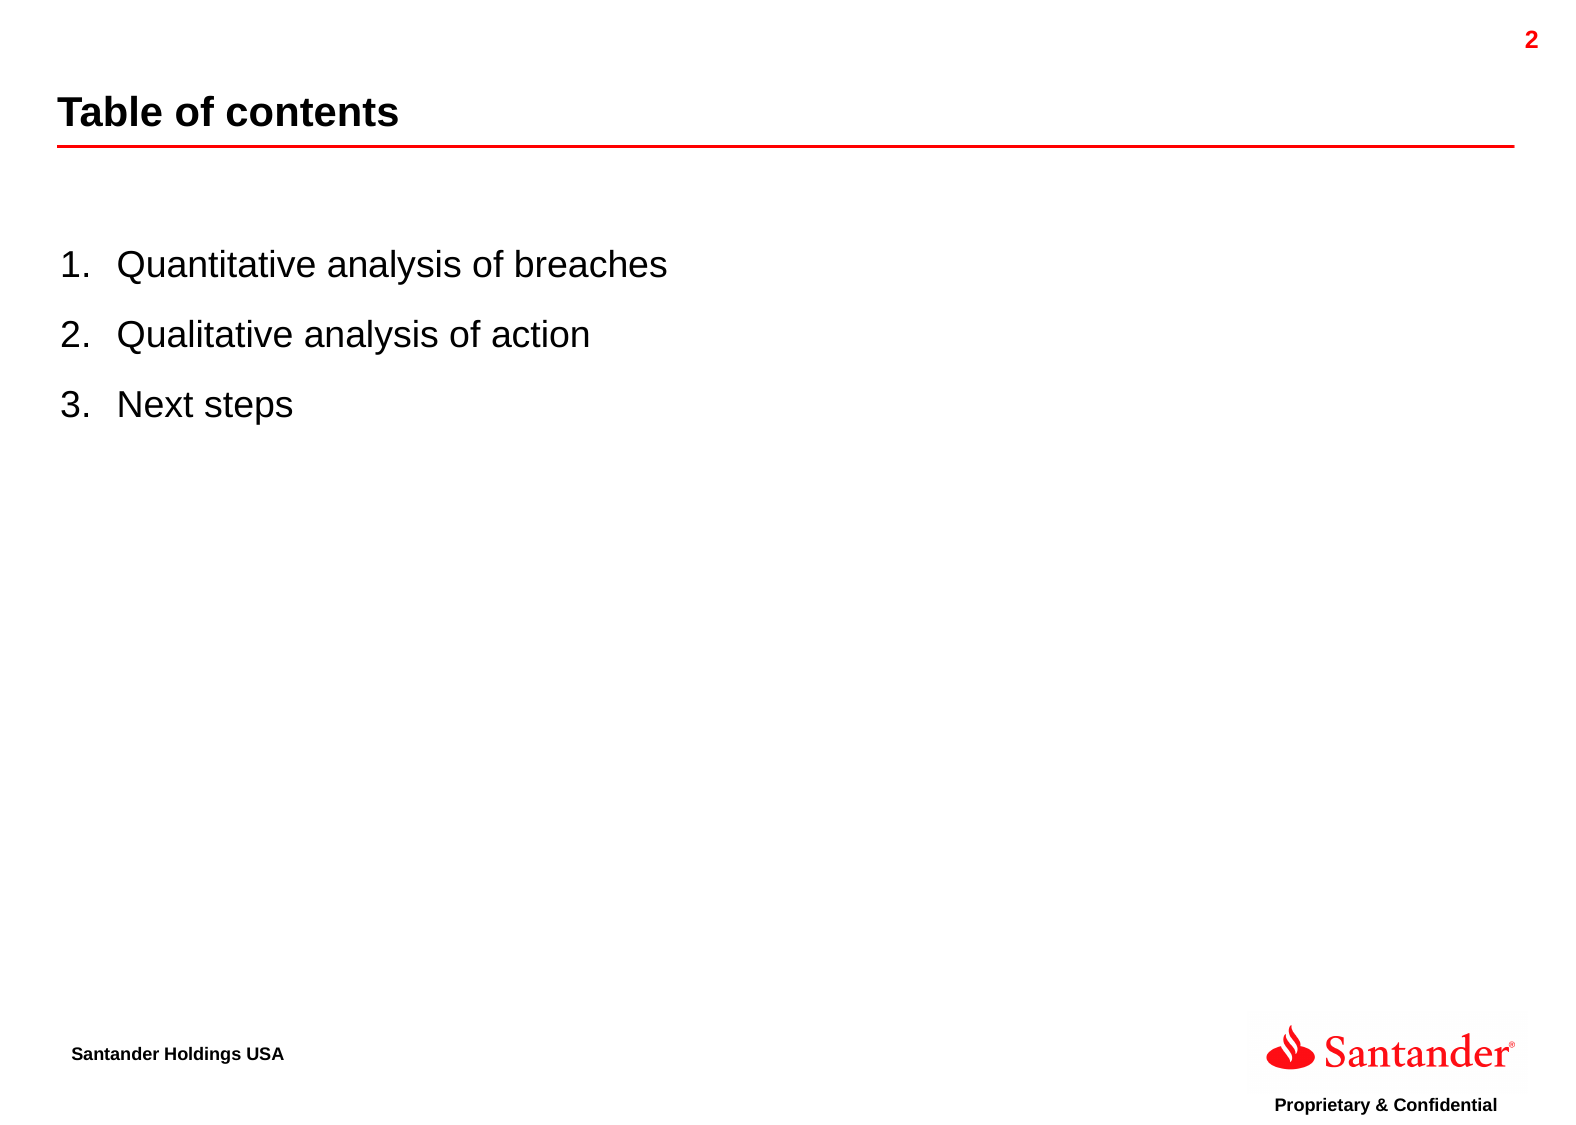

Table of contents
Quantitative analysis of breaches
Qualitative analysis of action
Next steps